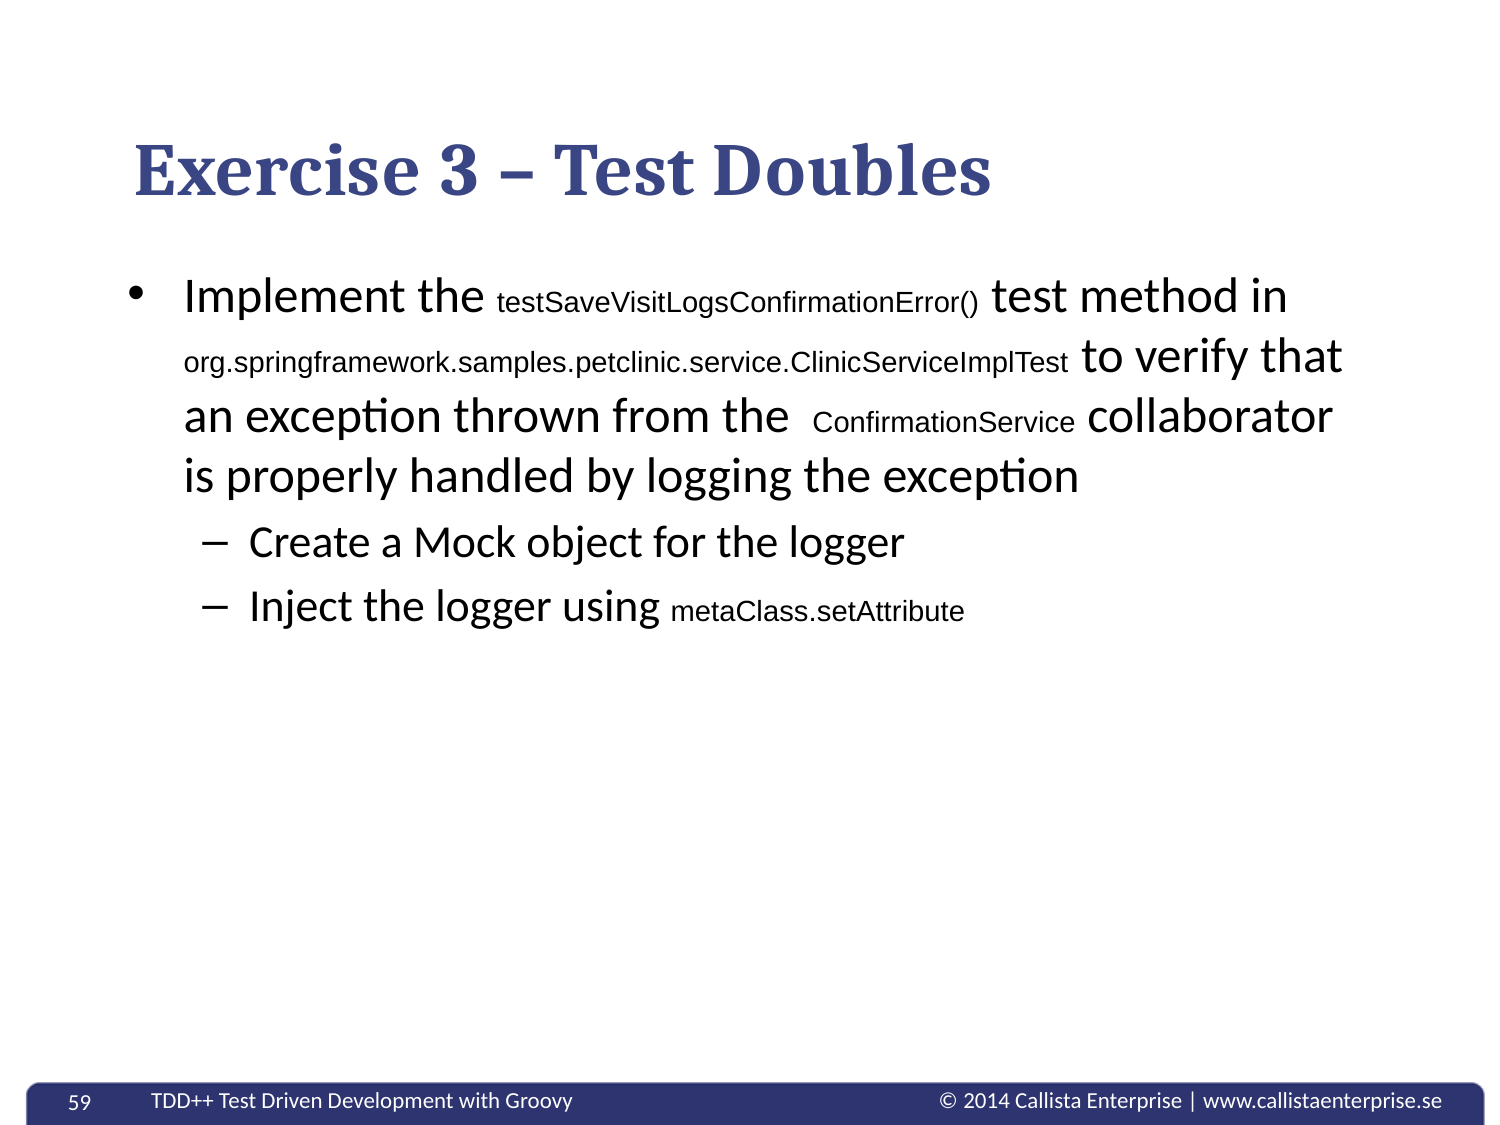

# Exercise 3 – Test Doubles
Implement the testSaveVisitLogsConfirmationError() test method in org.springframework.samples.petclinic.service.ClinicServiceImplTest to verify that an exception thrown from the  ConfirmationService collaborator is properly handled by logging the exception
Create a Mock object for the logger
Inject the logger using metaClass.setAttribute